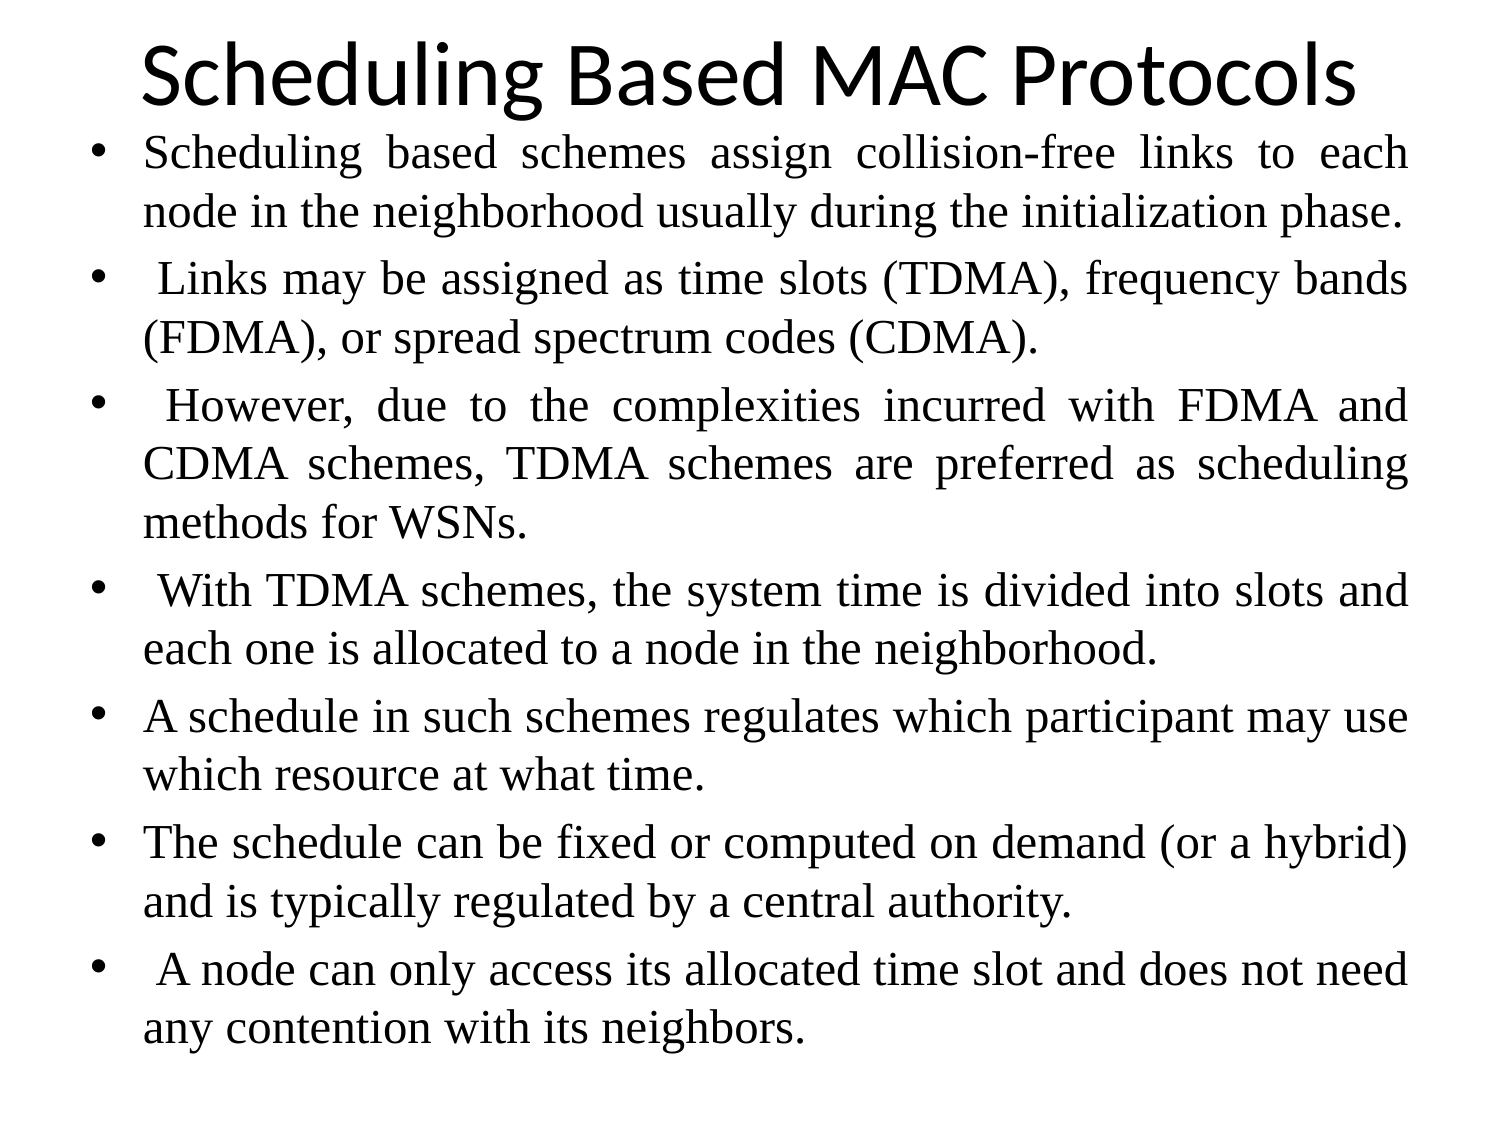

# Scheduling Based MAC Protocols
Scheduling based schemes assign collision-free links to each node in the neighborhood usually during the initialization phase.
 Links may be assigned as time slots (TDMA), frequency bands (FDMA), or spread spectrum codes (CDMA).
 However, due to the complexities incurred with FDMA and CDMA schemes, TDMA schemes are preferred as scheduling methods for WSNs.
 With TDMA schemes, the system time is divided into slots and each one is allocated to a node in the neighborhood.
A schedule in such schemes regulates which participant may use which resource at what time.
The schedule can be fixed or computed on demand (or a hybrid) and is typically regulated by a central authority.
 A node can only access its allocated time slot and does not need any contention with its neighbors.